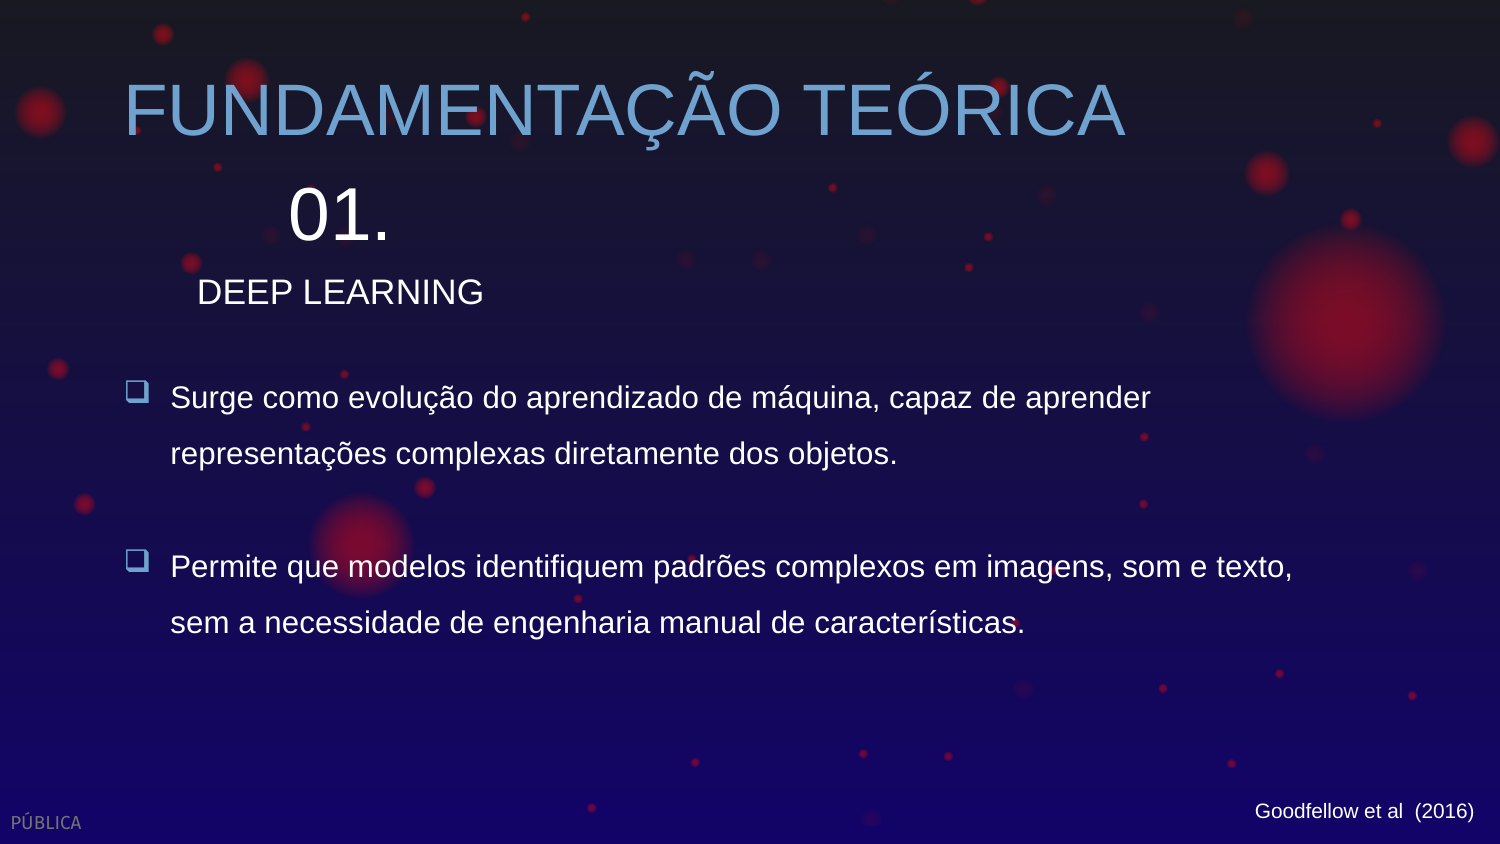

# FUNDAMENTAÇÃO TEÓRICA
01.
DEEP LEARNING
Surge como evolução do aprendizado de máquina, capaz de aprender representações complexas diretamente dos objetos.

Permite que modelos identifiquem padrões complexos em imagens, som e texto, sem a necessidade de engenharia manual de características.
Goodfellow et al  (2016)